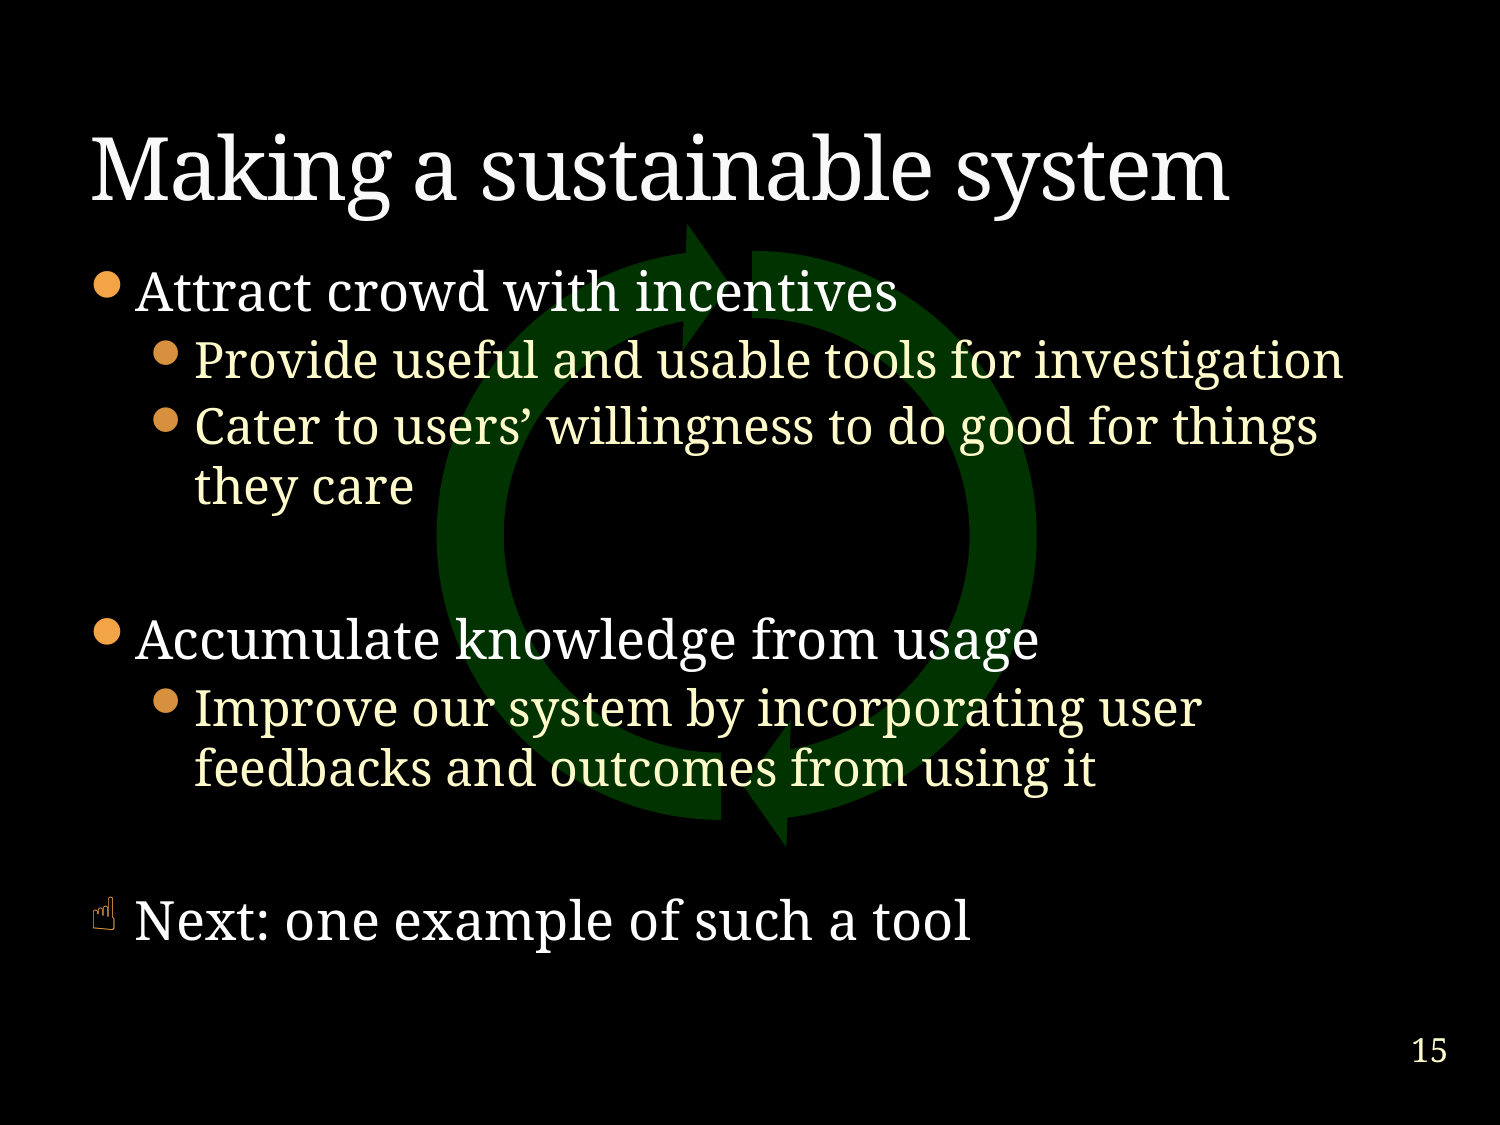

# Making a sustainable system

Attract crowd with incentives
Provide useful and usable tools for investigation
Cater to users’ willingness to do good for things they care

Accumulate knowledge from usage
Improve our system by incorporating user feedbacks and outcomes from using it

Next: one example of such a tool
15